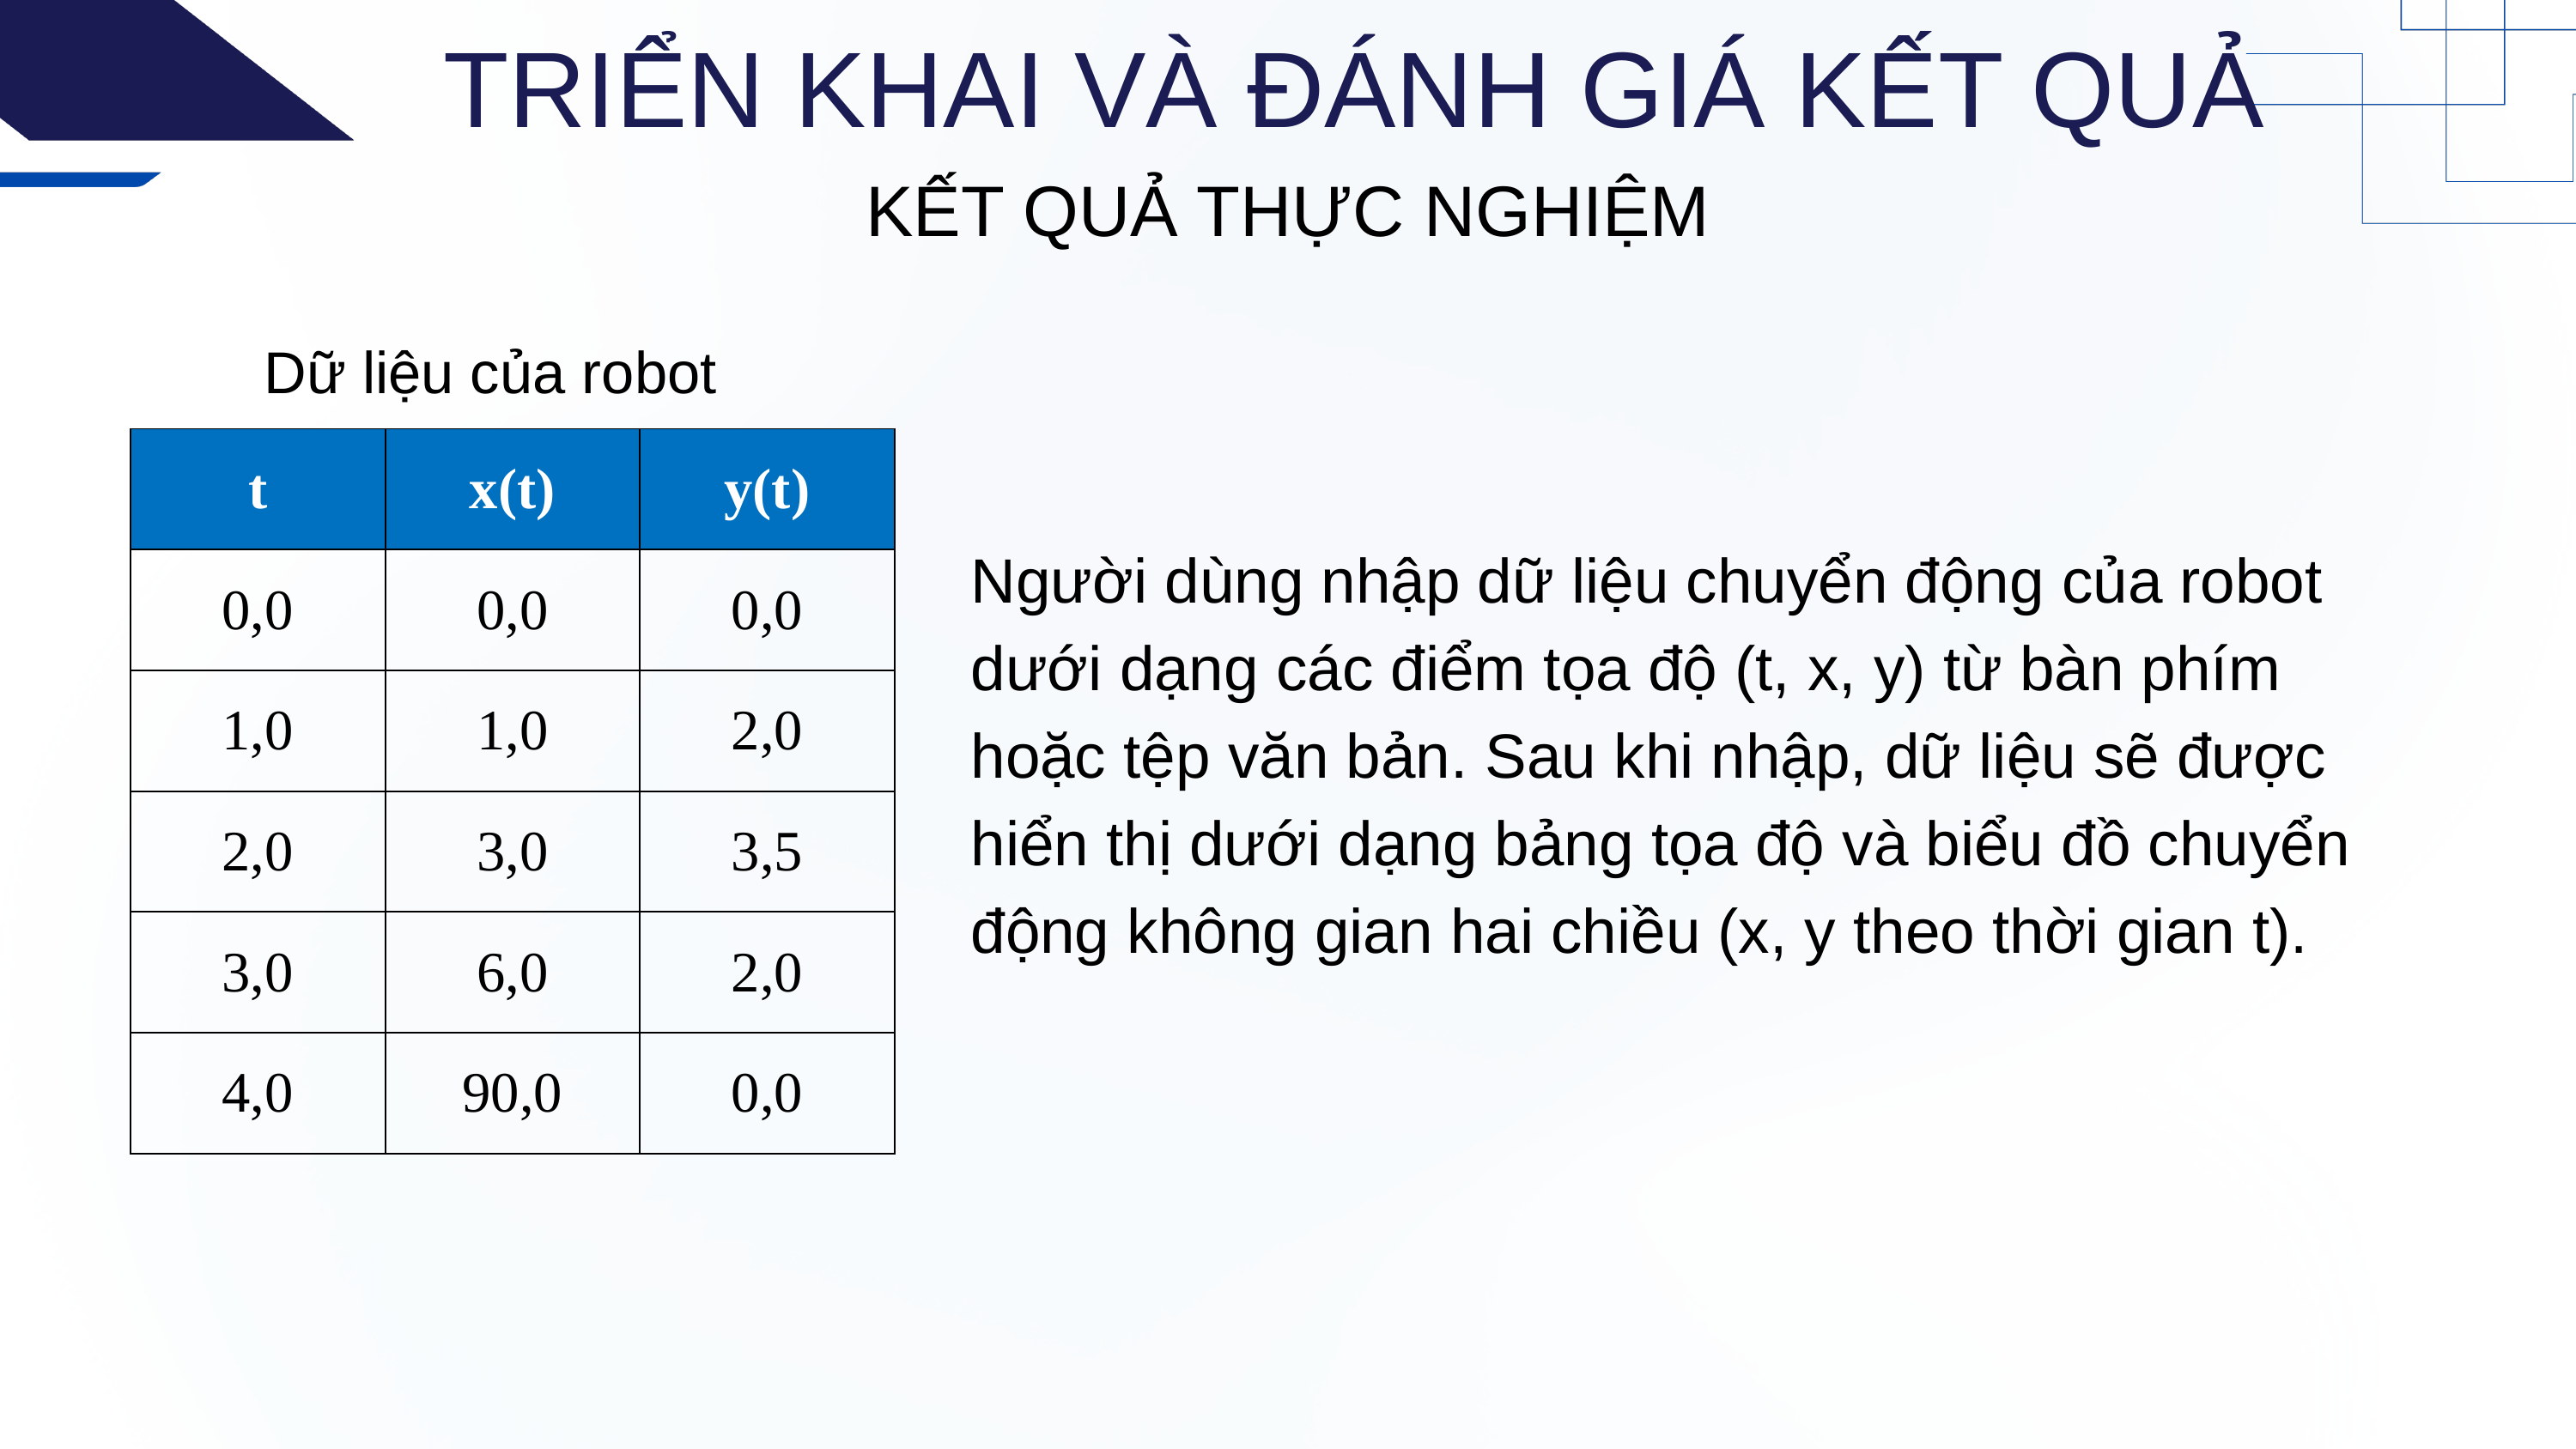

TRIỂN KHAI VÀ ĐÁNH GIÁ KẾT QUẢ
KẾT QUẢ THỰC NGHIỆM
Dữ liệu của robot
| t | x(t) | y(t) |
| --- | --- | --- |
| 0,0 | 0,0 | 0,0 |
| 1,0 | 1,0 | 2,0 |
| 2,0 | 3,0 | 3,5 |
| 3,0 | 6,0 | 2,0 |
| 4,0 | 90,0 | 0,0 |

Người dùng nhập dữ liệu chuyển động của robot dưới dạng các điểm tọa độ (t, x, y) từ bàn phím hoặc tệp văn bản. Sau khi nhập, dữ liệu sẽ được hiển thị dưới dạng bảng tọa độ và biểu đồ chuyển động không gian hai chiều (x, y theo thời gian t).